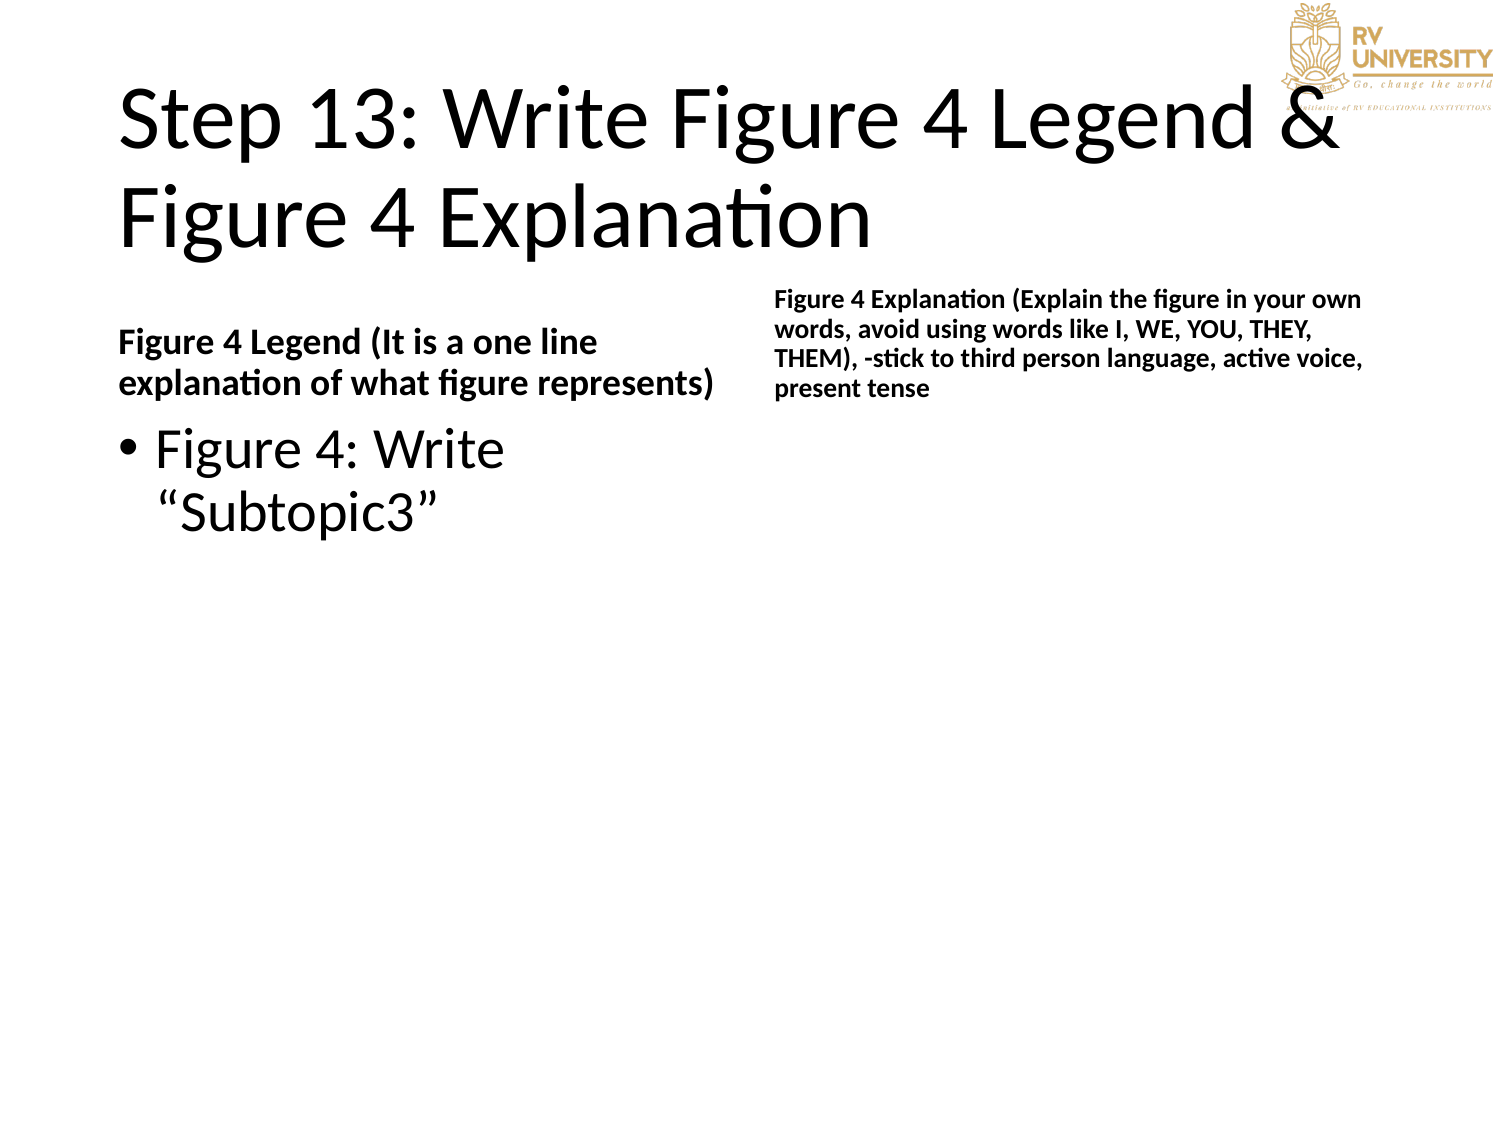

# Step 13: Write Figure 4 Legend & Figure 4 Explanation
Figure 4 Legend (It is a one line explanation of what figure represents)
Figure 4 Explanation (Explain the figure in your own words, avoid using words like I, WE, YOU, THEY, THEM), -stick to third person language, active voice, present tense
Figure 4: Write “Subtopic3”